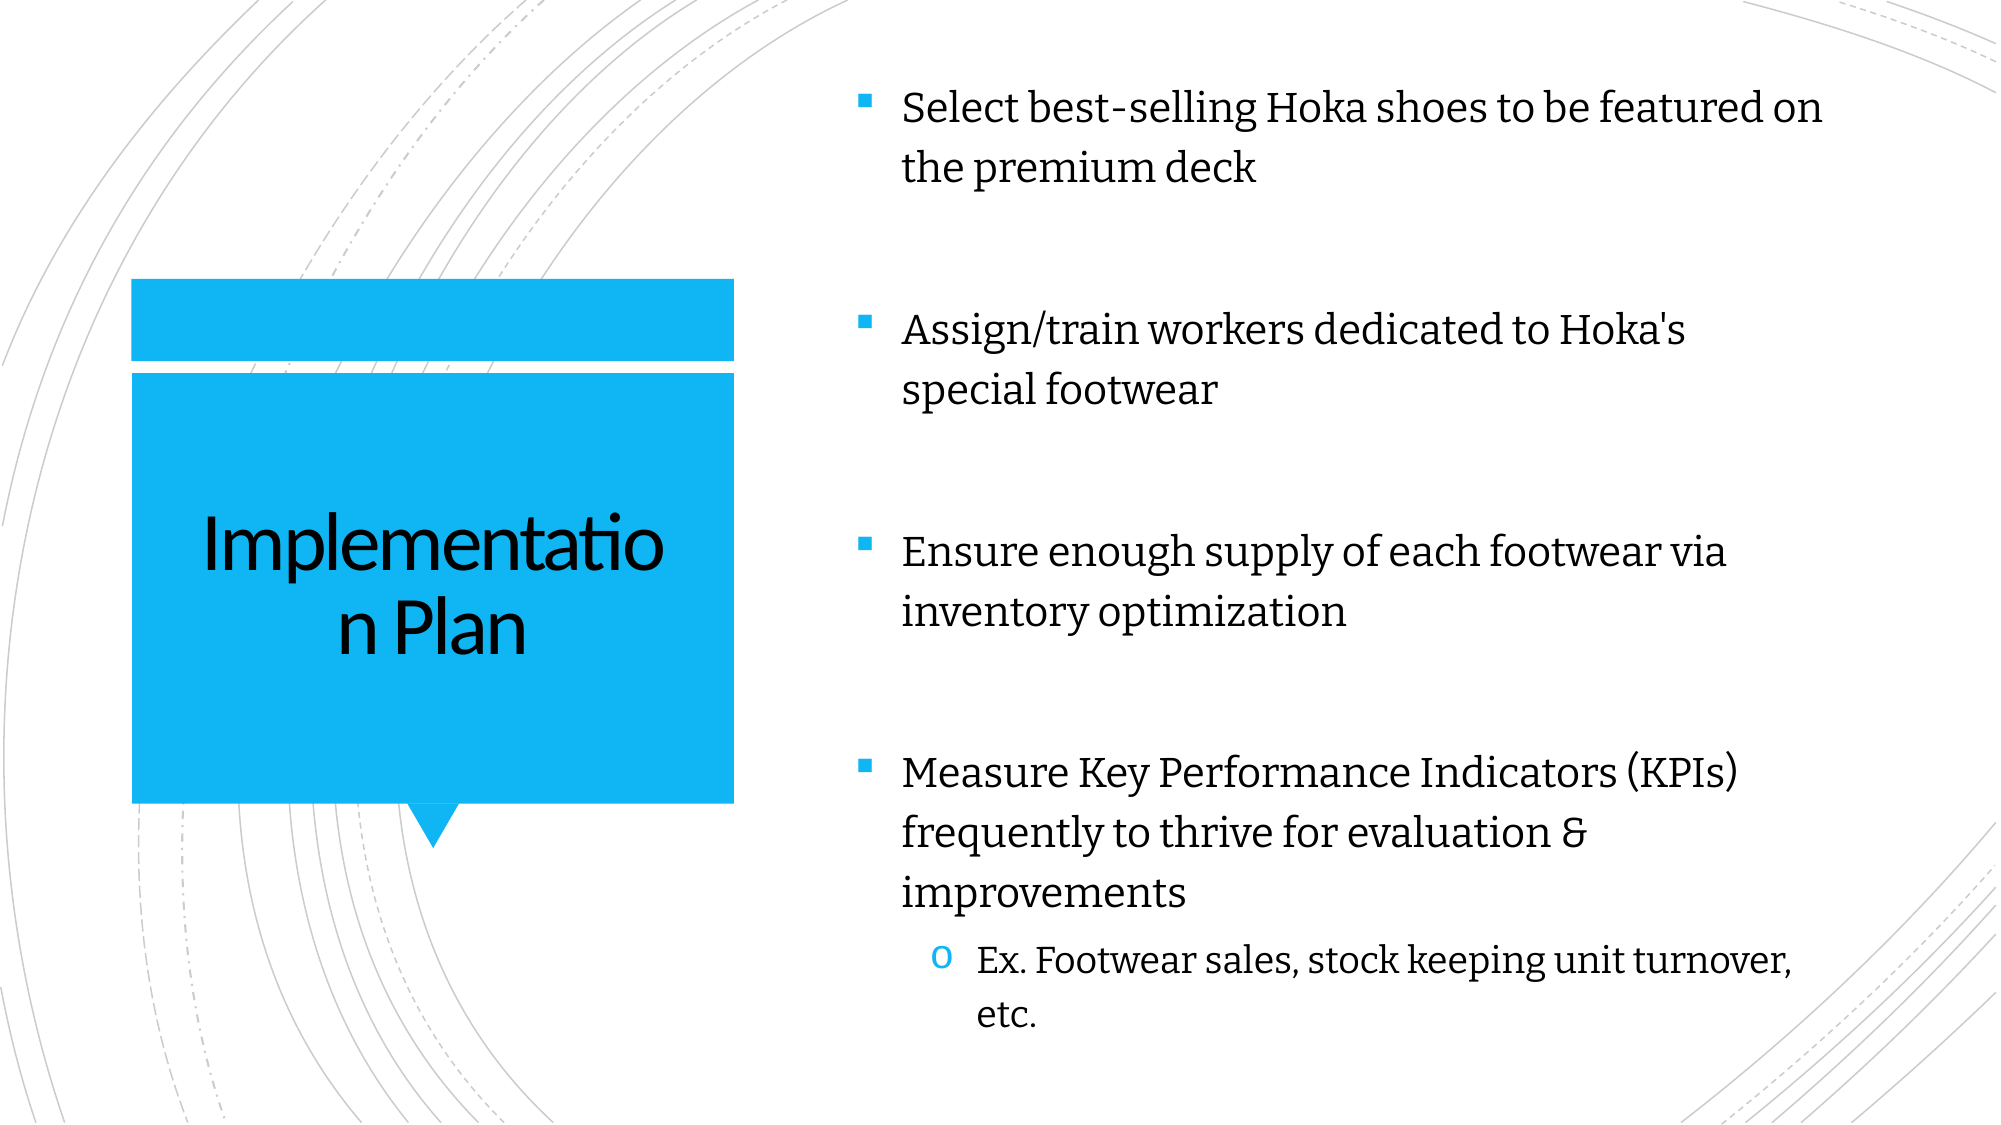

Select best-selling Hoka shoes to be featured on the premium deck

Assign/train workers dedicated to Hoka's  special footwear

Ensure enough supply of each footwear via inventory optimization

Measure Key Performance Indicators (KPIs) frequently to thrive for evaluation & improvements
Ex. Footwear sales, stock keeping unit turnover, etc.
# Implementation Plan